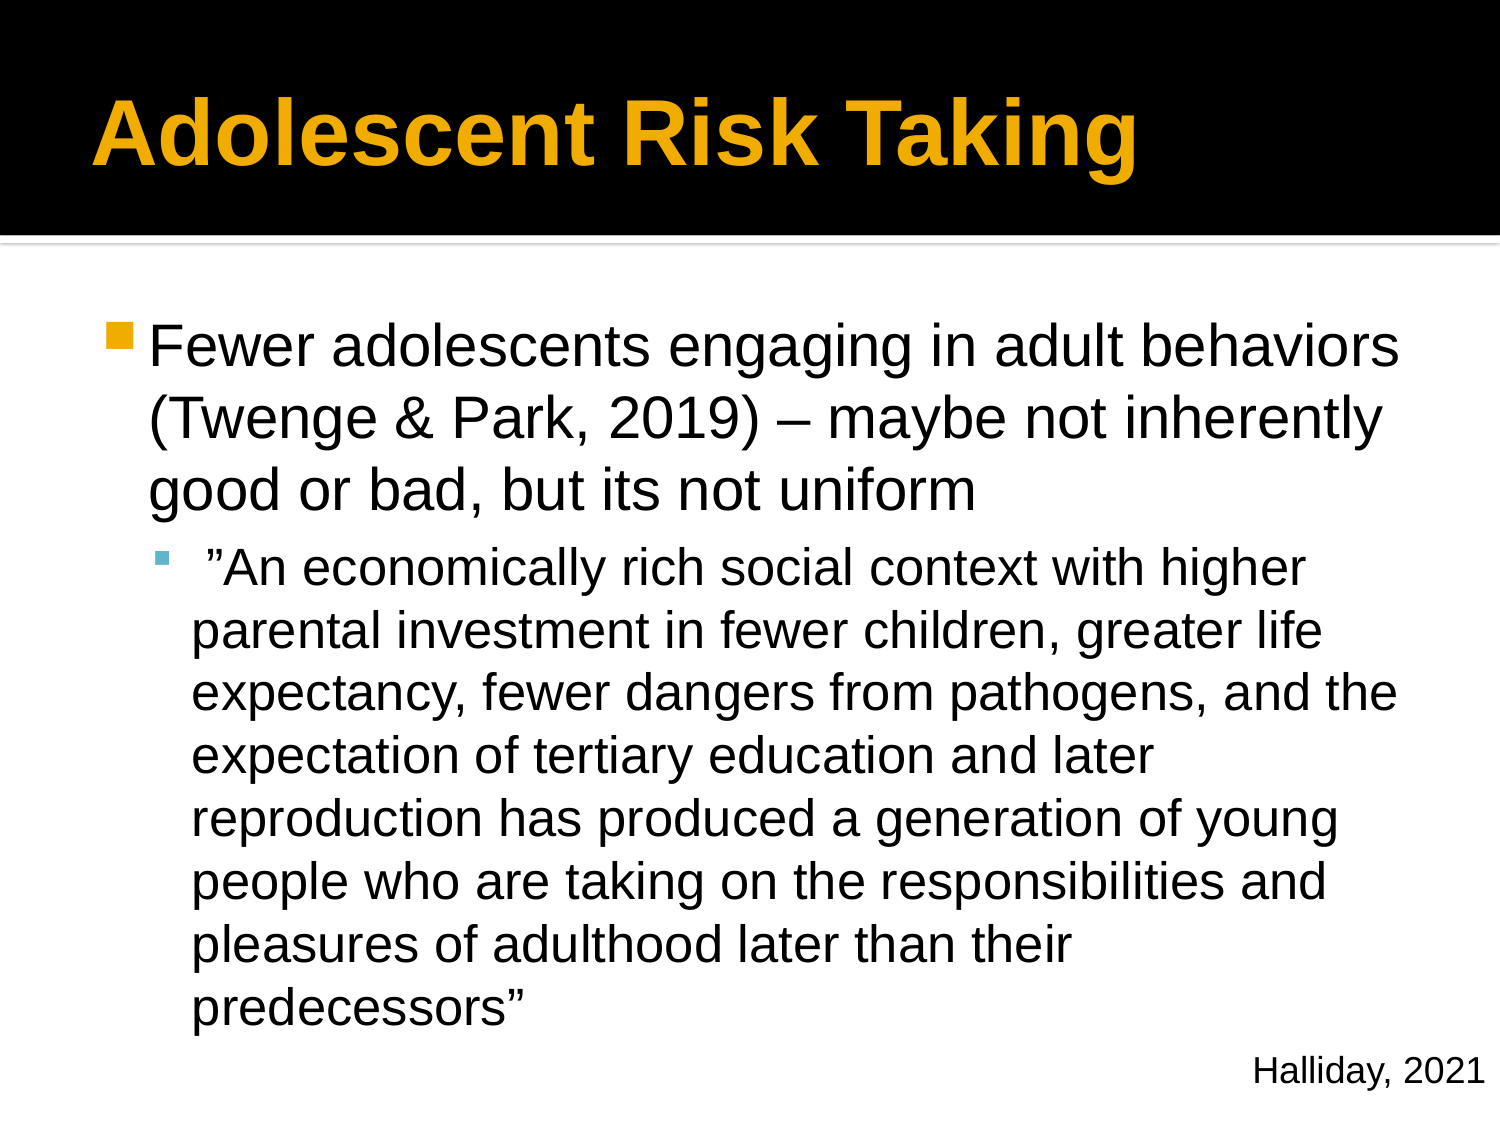

# Adolescent Risk Taking
Fewer adolescents engaging in adult behaviors (Twenge & Park, 2019) – maybe not inherently good or bad, but its not uniform
 ”An economically rich social context with higher parental investment in fewer children, greater life expectancy, fewer dangers from pathogens, and the expectation of tertiary education and later reproduction has produced a generation of young people who are taking on the responsibilities and pleasures of adulthood later than their predecessors”
Halliday, 2021